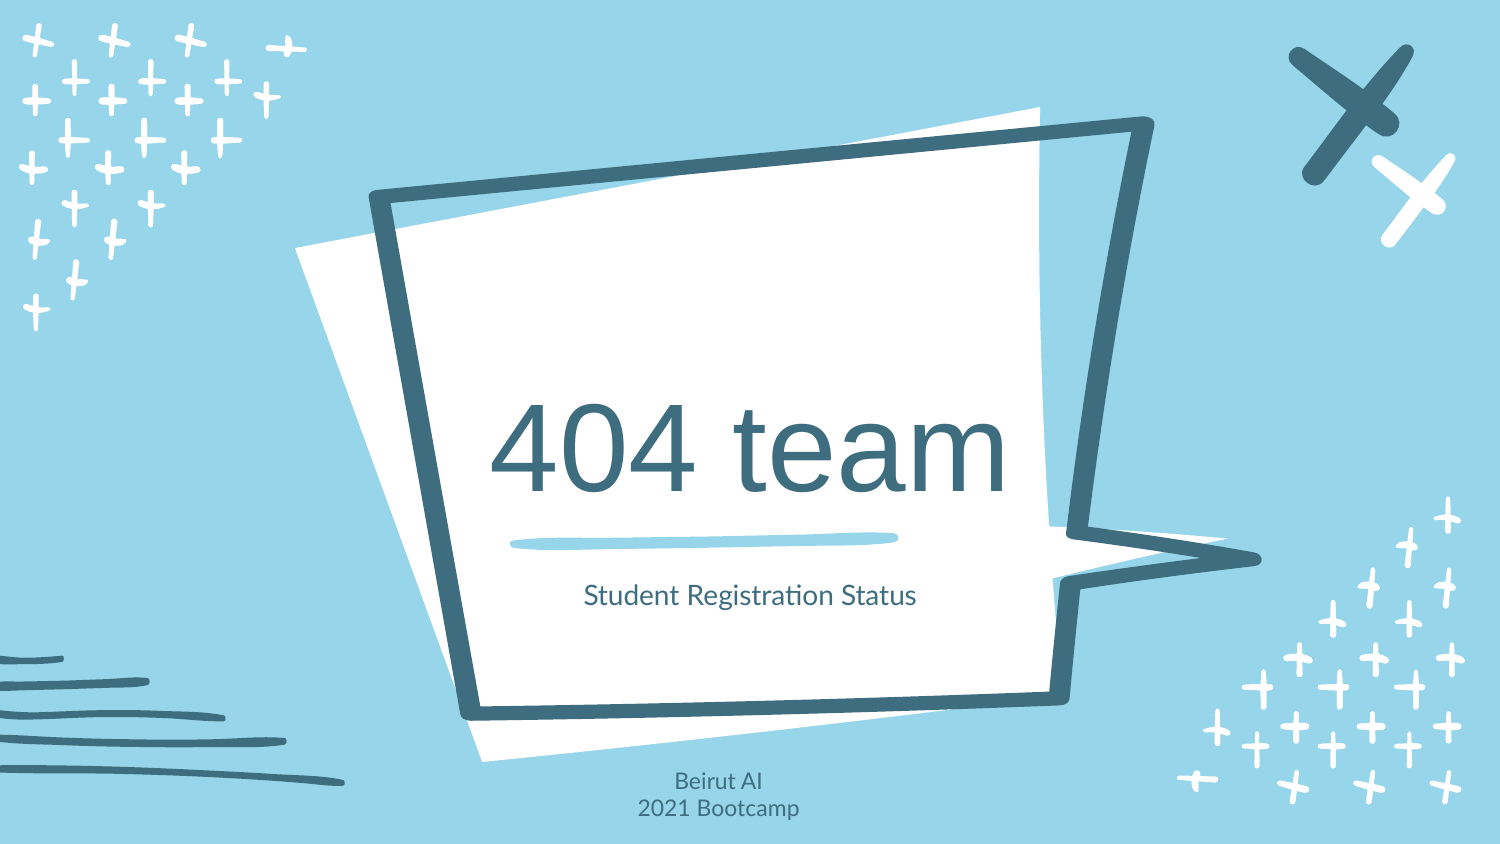

# 404 team
Student Registration Status
Beirut AI
2021 Bootcamp